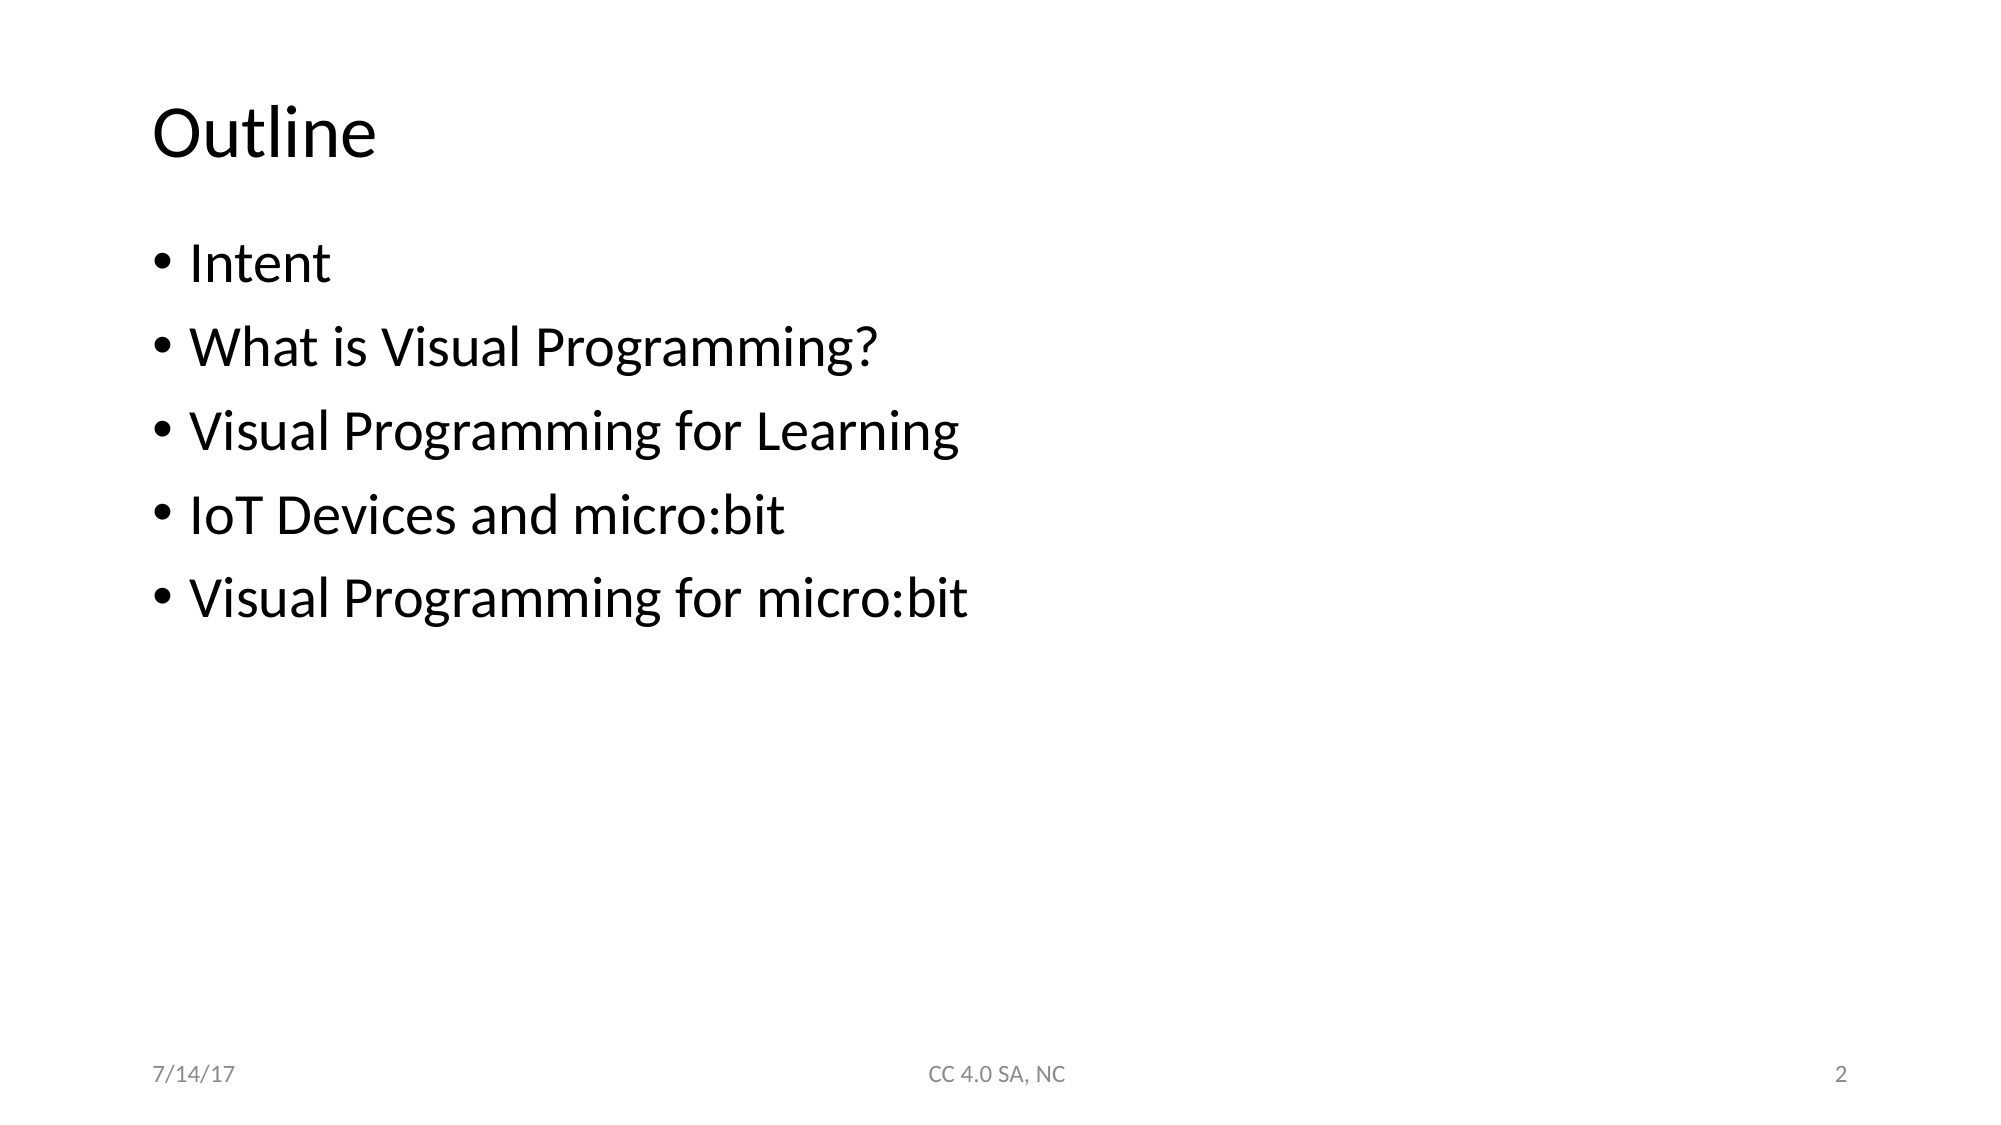

# Outline
Intent
What is Visual Programming?
Visual Programming for Learning
IoT Devices and micro:bit
Visual Programming for micro:bit

7/14/17
CC 4.0 SA, NC
2